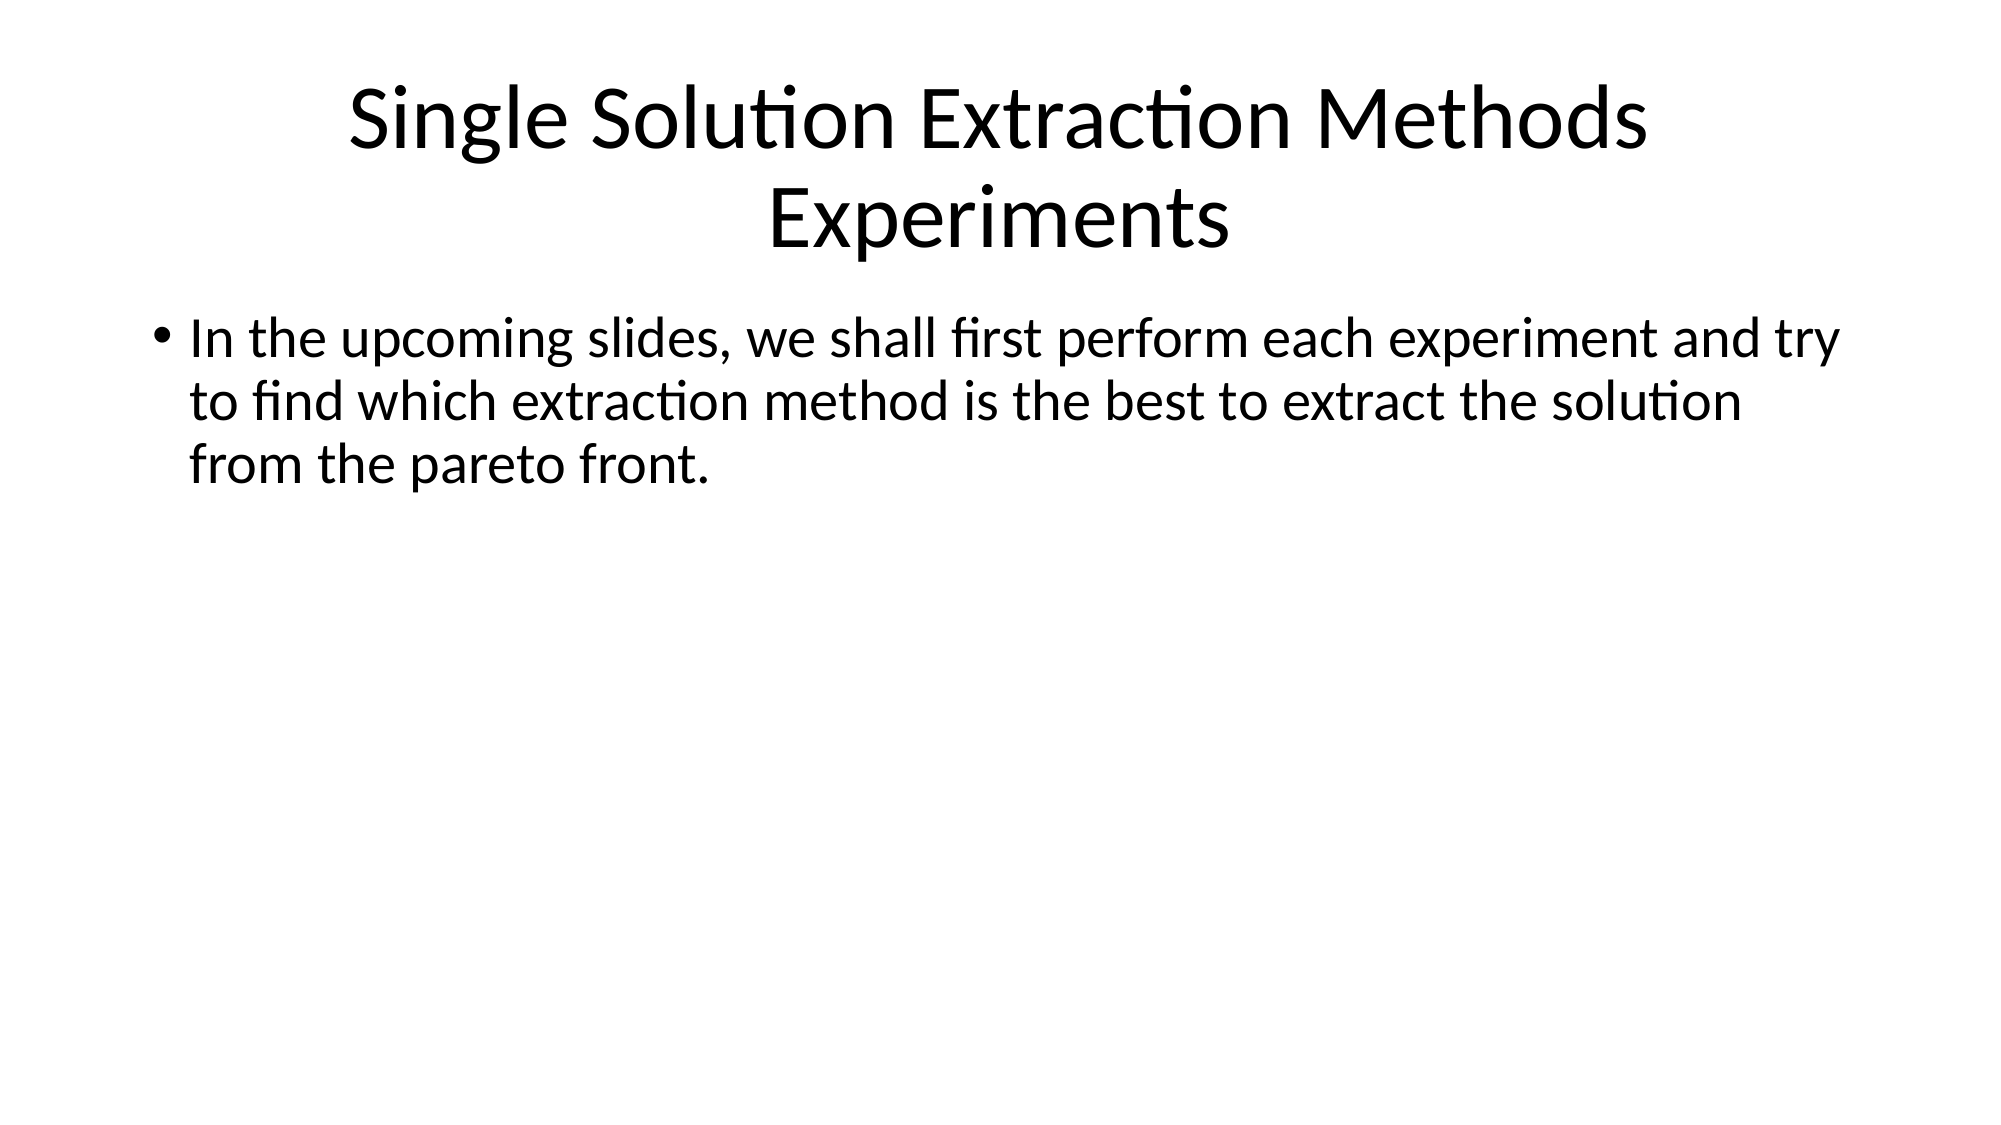

# Single Solution Extraction Methods Experiments
In the upcoming slides, we shall first perform each experiment and try to find which extraction method is the best to extract the solution from the pareto front.